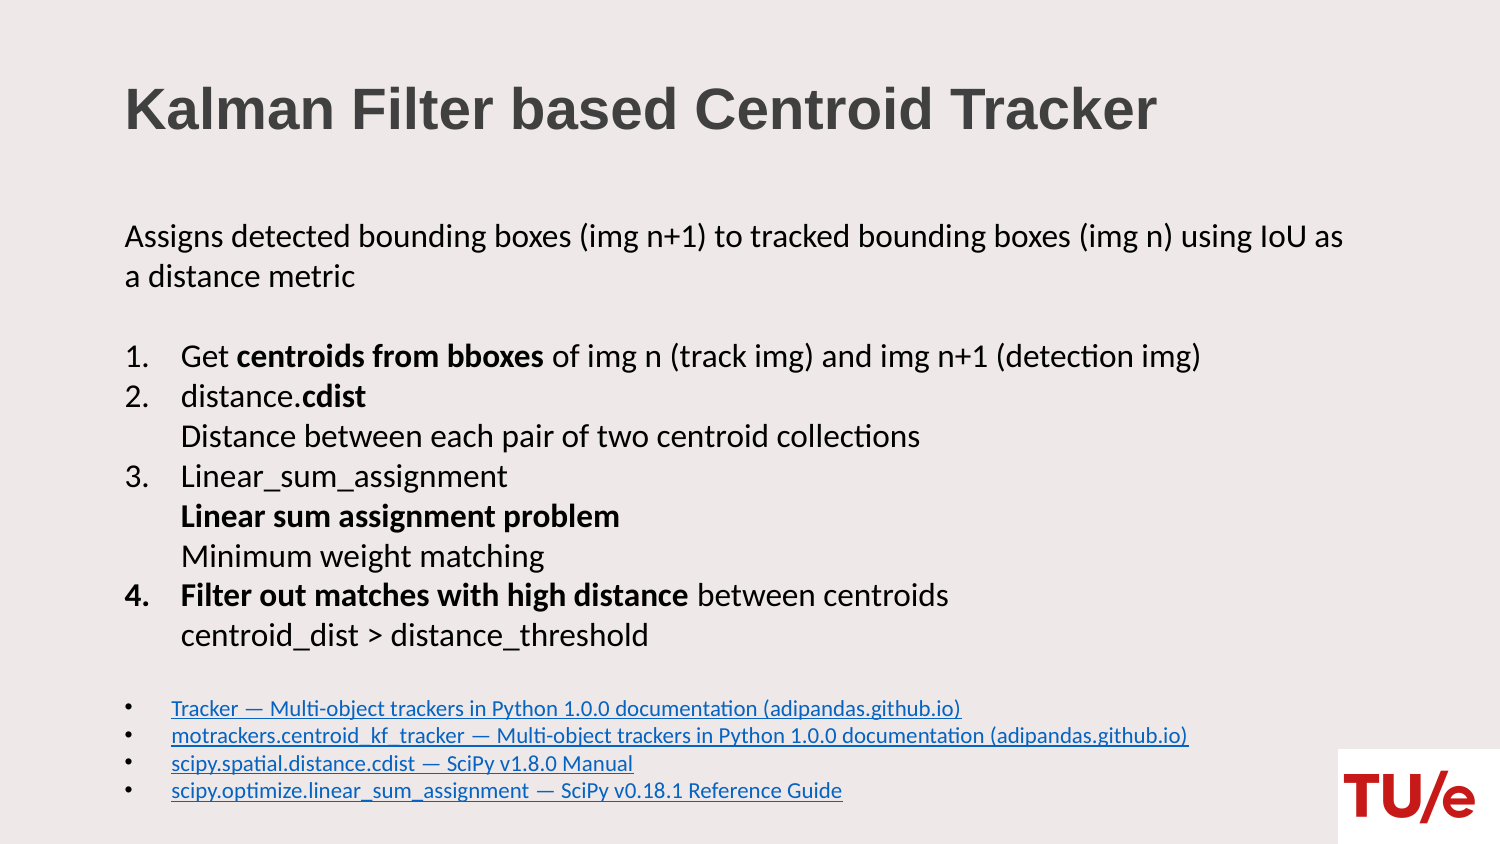

# Kalman Filter based Centroid Tracker
Assigns detected bounding boxes (img n+1) to tracked bounding boxes (img n) using IoU as a distance metric

Get centroids from bboxes of img n (track img) and img n+1 (detection img)
distance.cdist
Distance between each pair of two centroid collections
Linear_sum_assignment
Linear sum assignment problem
Minimum weight matching
Filter out matches with high distance between centroids
centroid_dist > distance_threshold

Tracker — Multi-object trackers in Python 1.0.0 documentation (adipandas.github.io)
motrackers.centroid_kf_tracker — Multi-object trackers in Python 1.0.0 documentation (adipandas.github.io)
scipy.spatial.distance.cdist — SciPy v1.8.0 Manual
scipy.optimize.linear_sum_assignment — SciPy v0.18.1 Reference Guide